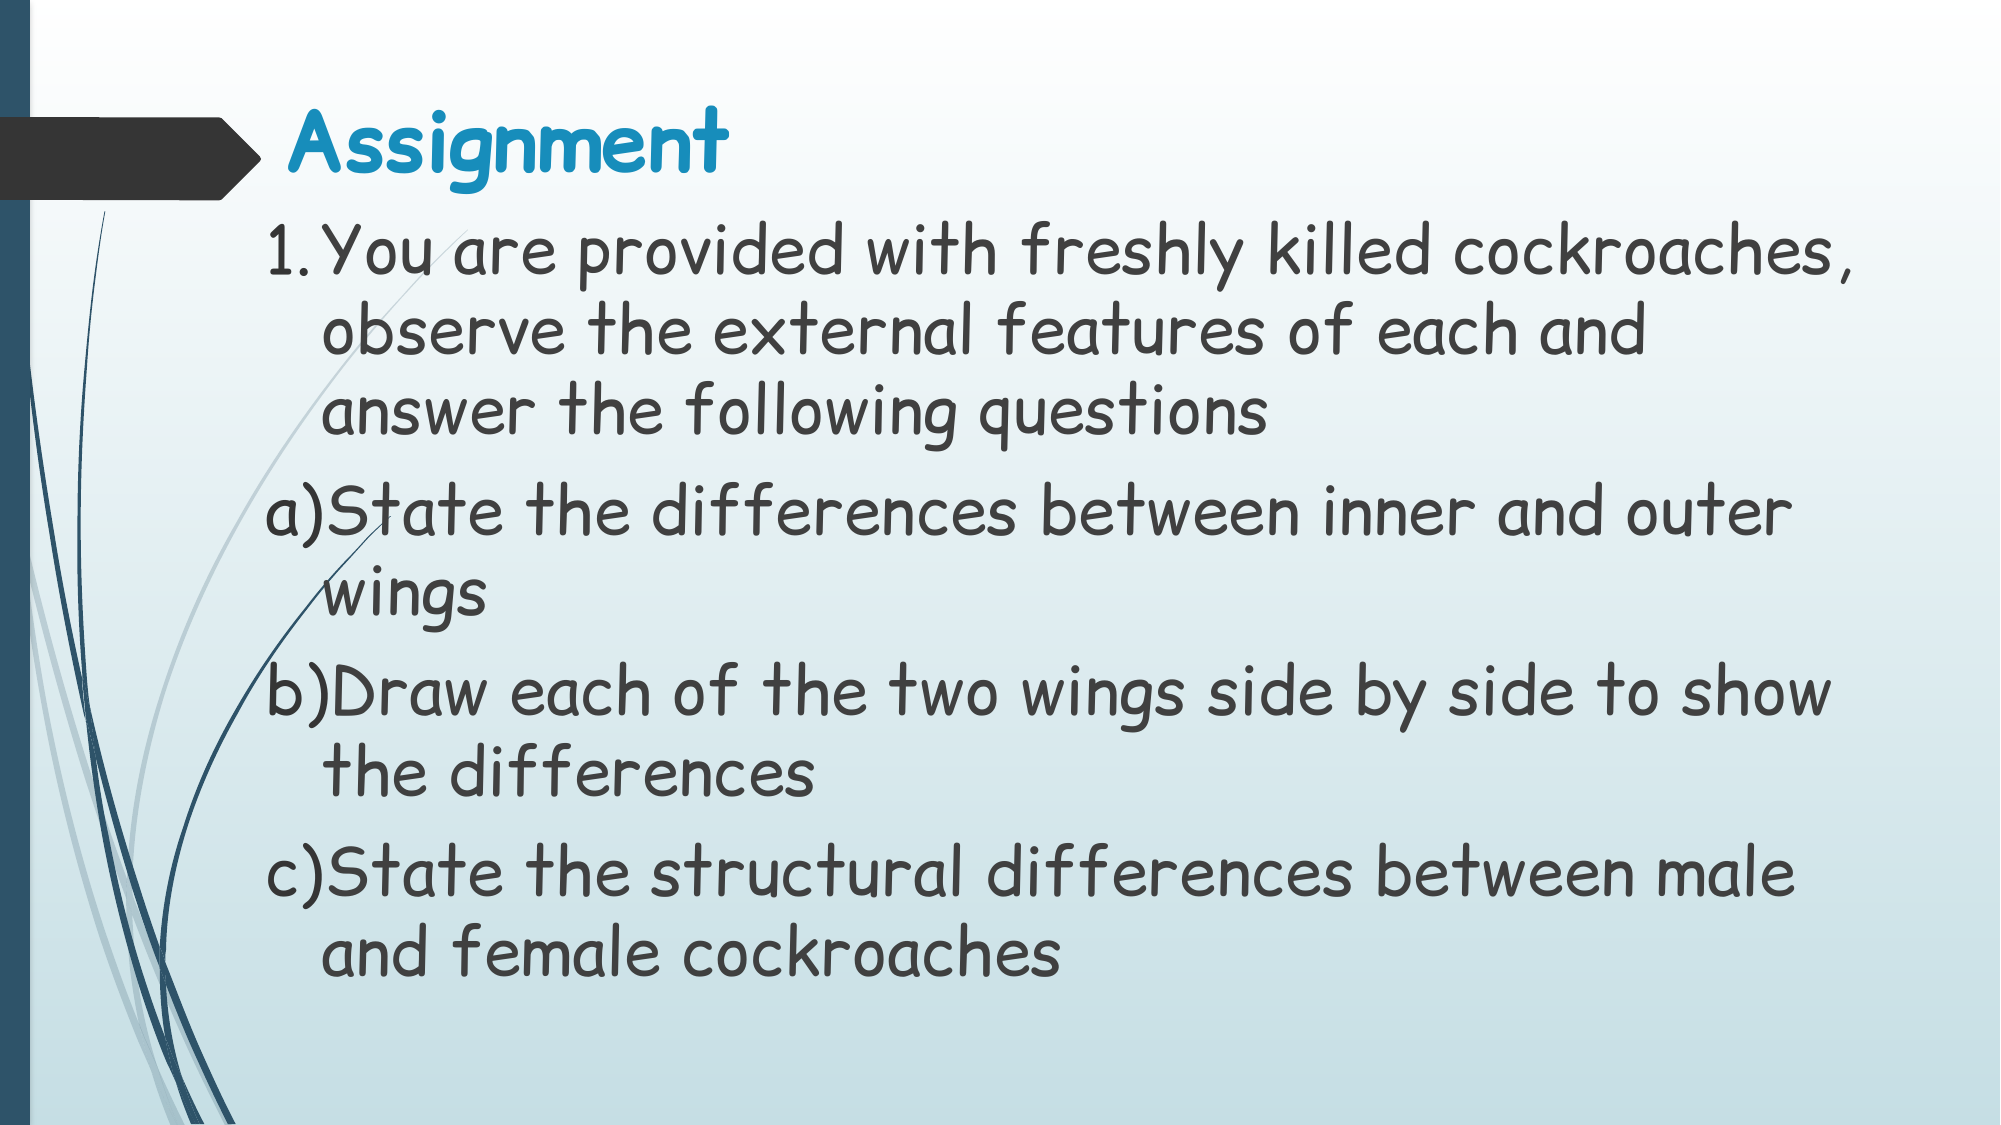

# Assignment
You are provided with freshly killed cockroaches, observe the external features of each and answer the following questions
State the differences between inner and outer wings
Draw each of the two wings side by side to show the differences
State the structural differences between male and female cockroaches